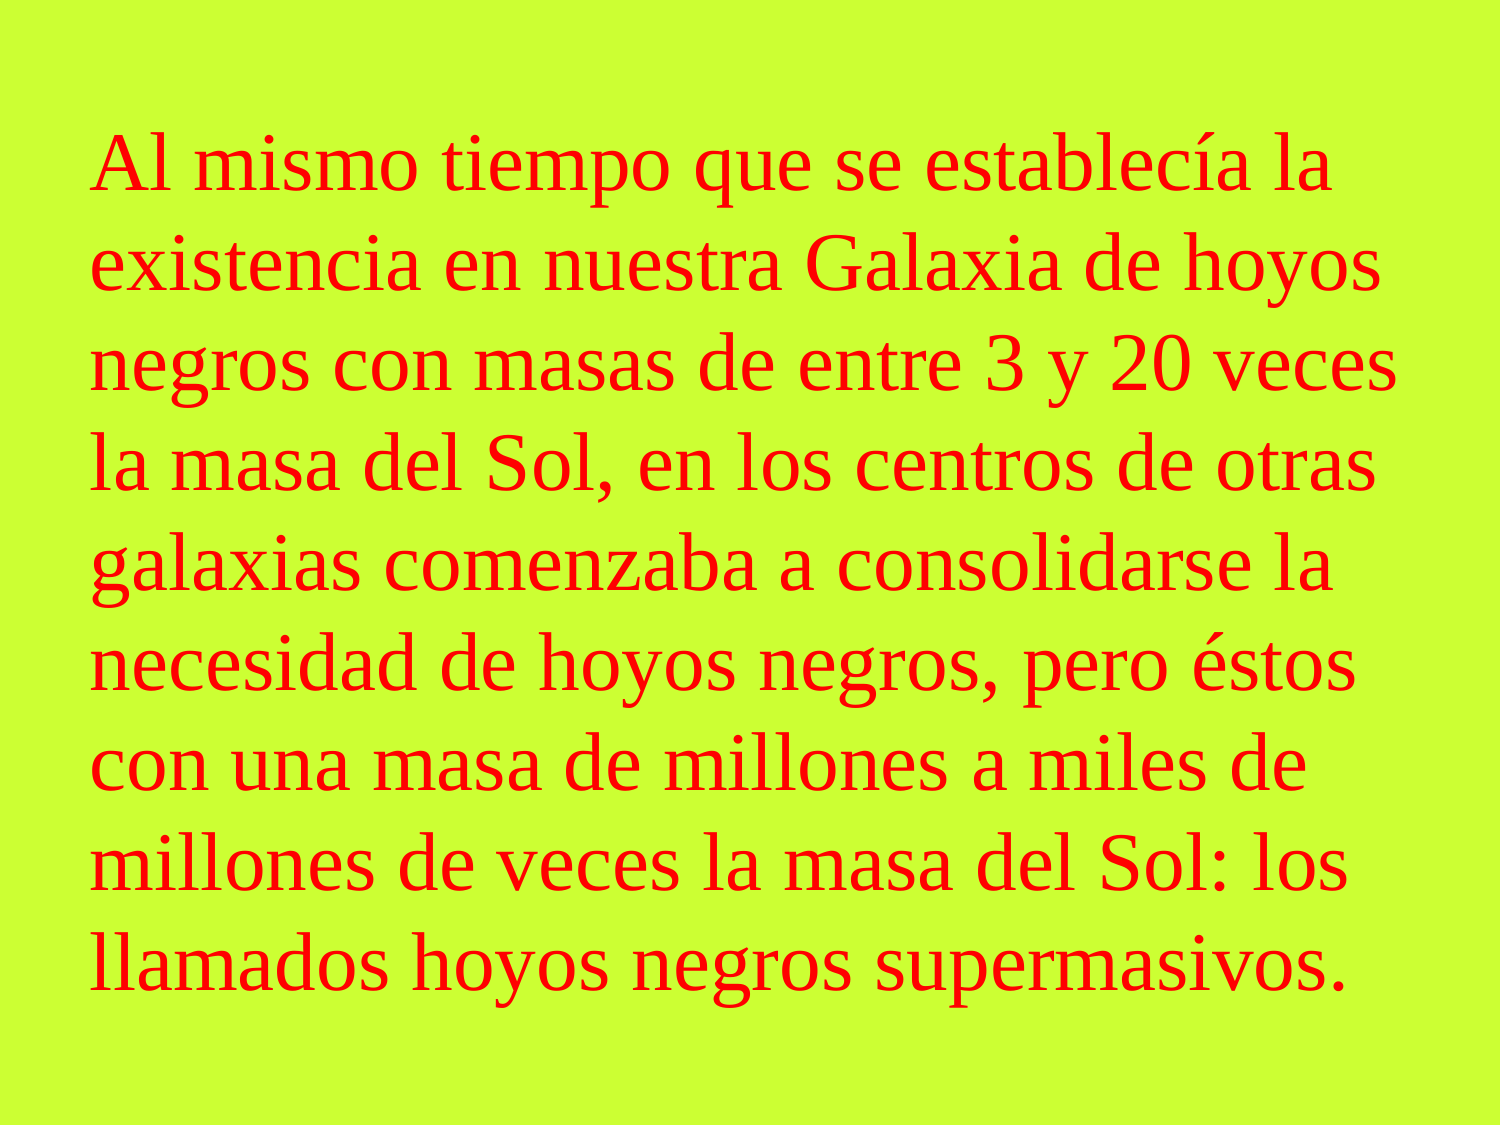

Al mismo tiempo que se establecía la existencia en nuestra Galaxia de hoyos negros con masas de entre 3 y 20 veces la masa del Sol, en los centros de otras galaxias comenzaba a consolidarse la necesidad de hoyos negros, pero éstos con una masa de millones a miles de millones de veces la masa del Sol: los llamados hoyos negros supermasivos.
#